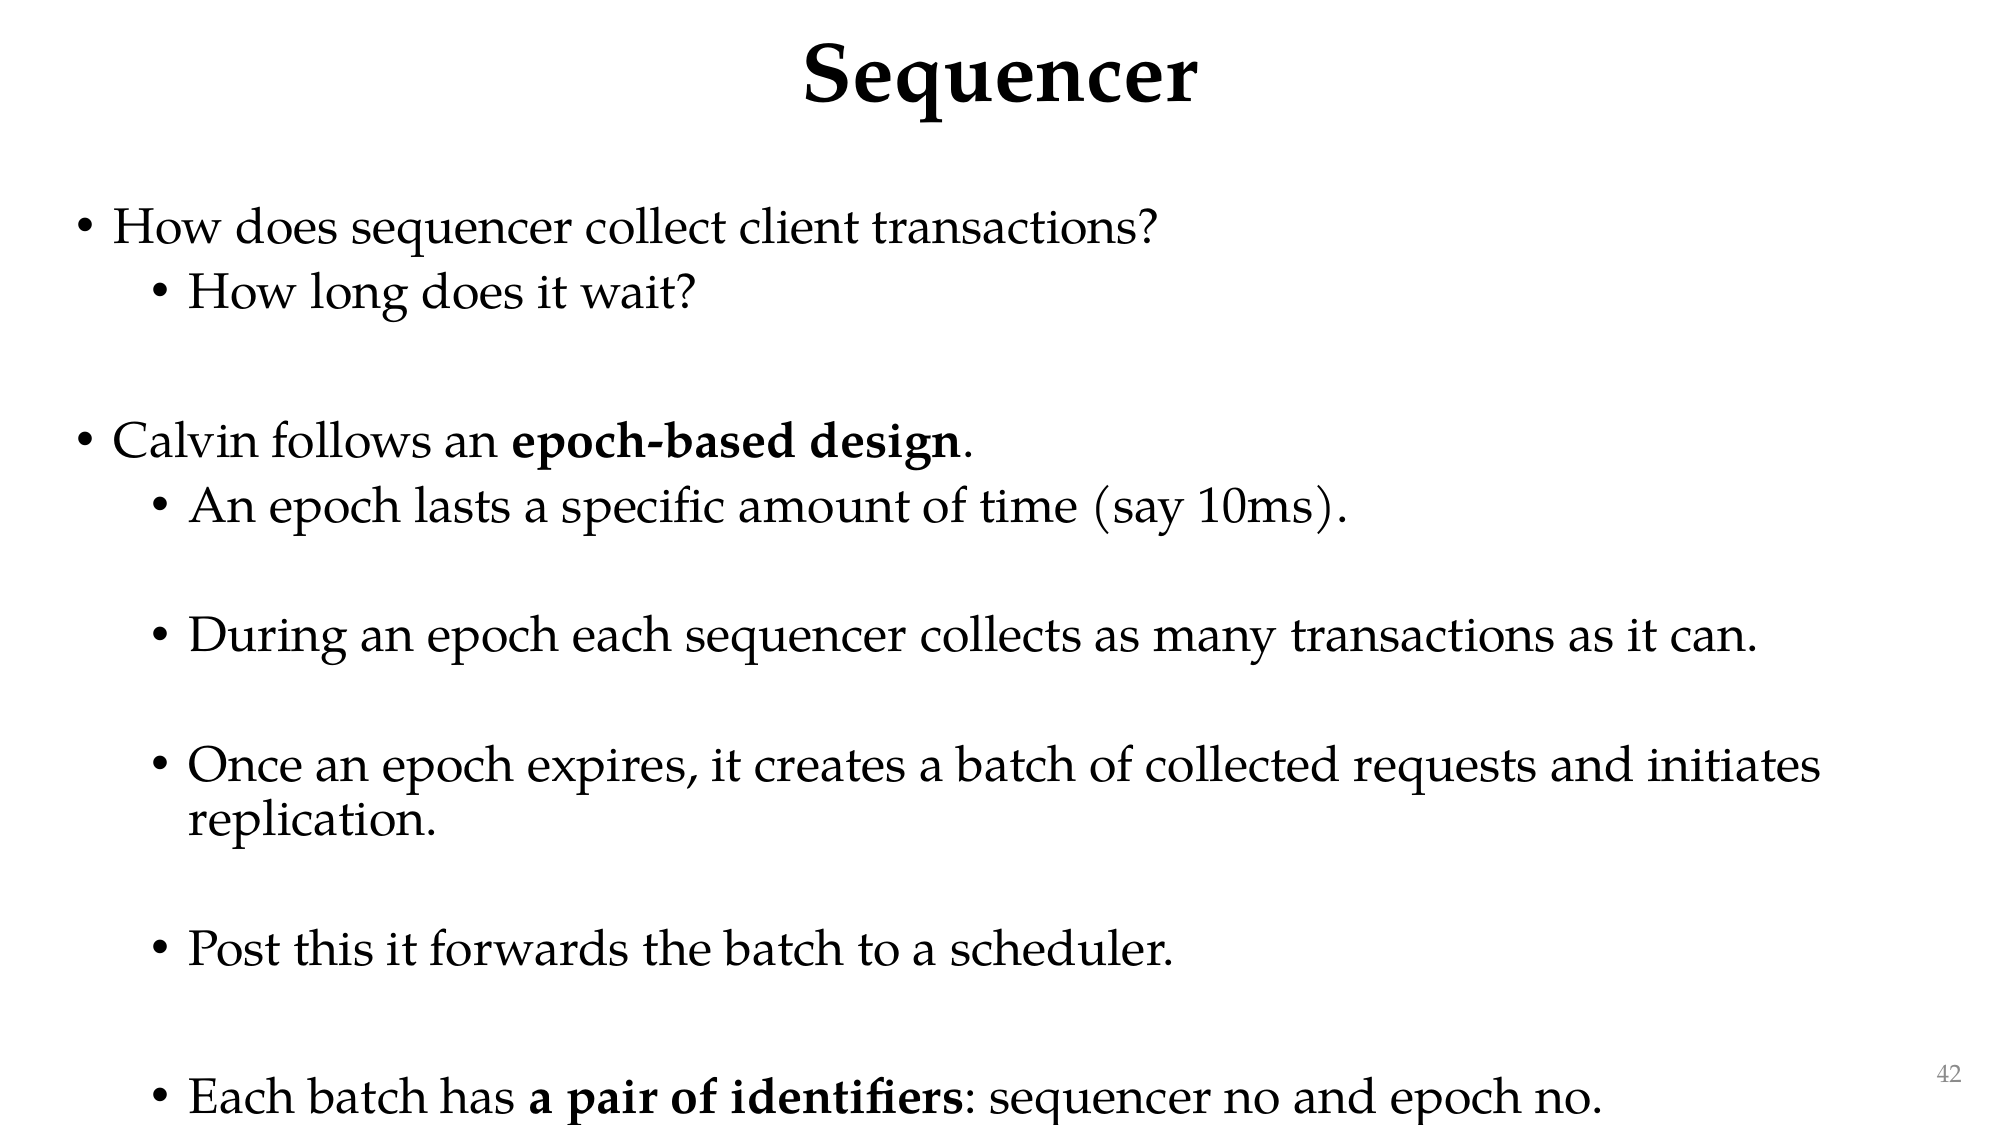

# Sequencer
How does sequencer collect client transactions?
How long does it wait?

Calvin follows an epoch-based design.
An epoch lasts a specific amount of time (say 10ms).

During an epoch each sequencer collects as many transactions as it can.

Once an epoch expires, it creates a batch of collected requests and initiates replication.

Post this it forwards the batch to a scheduler.

Each batch has a pair of identifiers: sequencer no and epoch no.
42